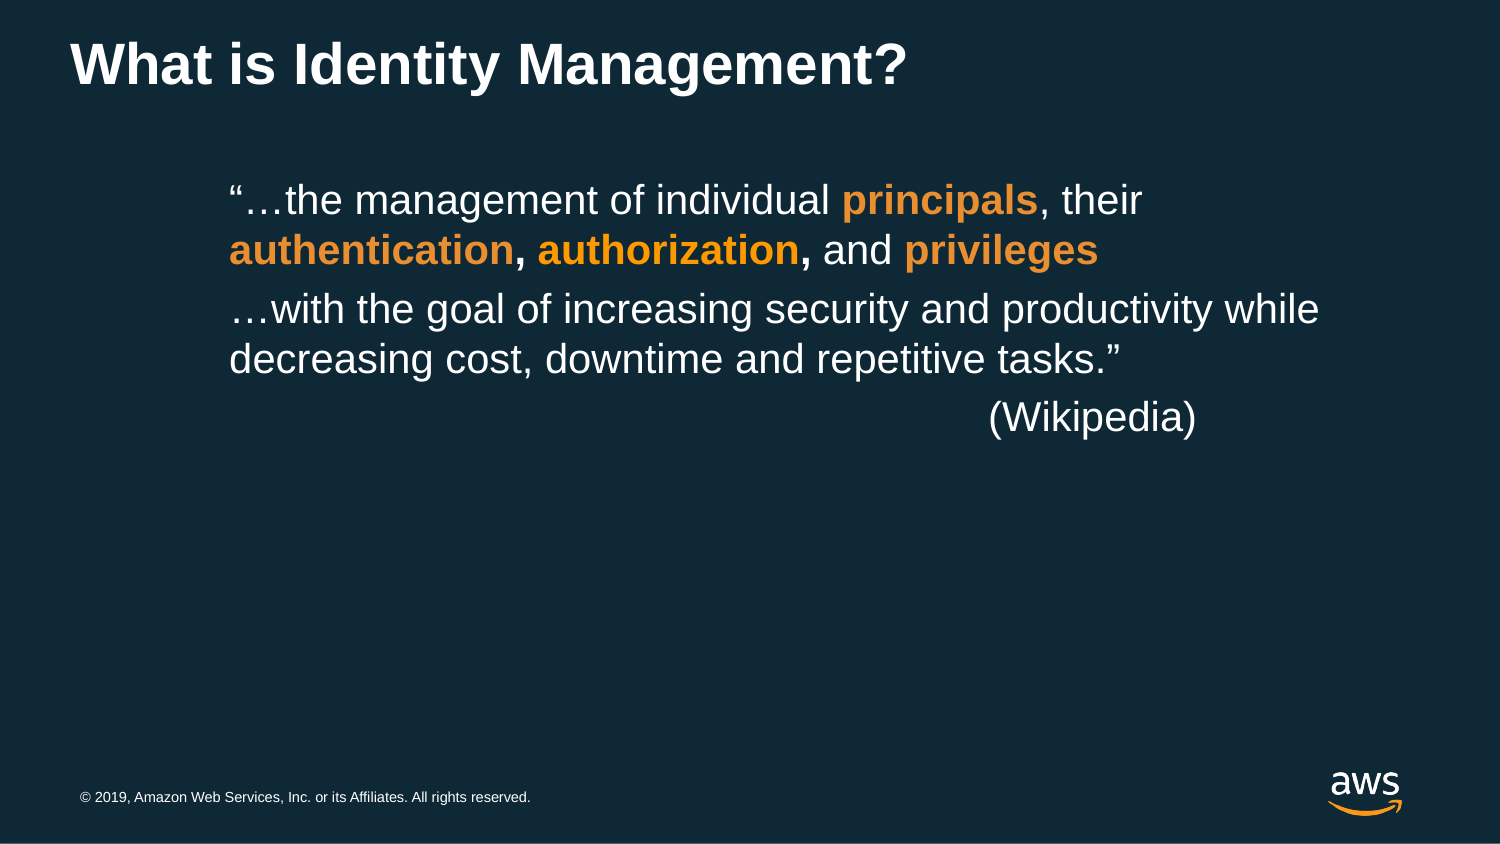

# What is Identity Management?
“…the management of individual principals, their authentication, authorization, and privileges
…with the goal of increasing security and productivity while decreasing cost, downtime and repetitive tasks.”
                                                                  (Wikipedia)